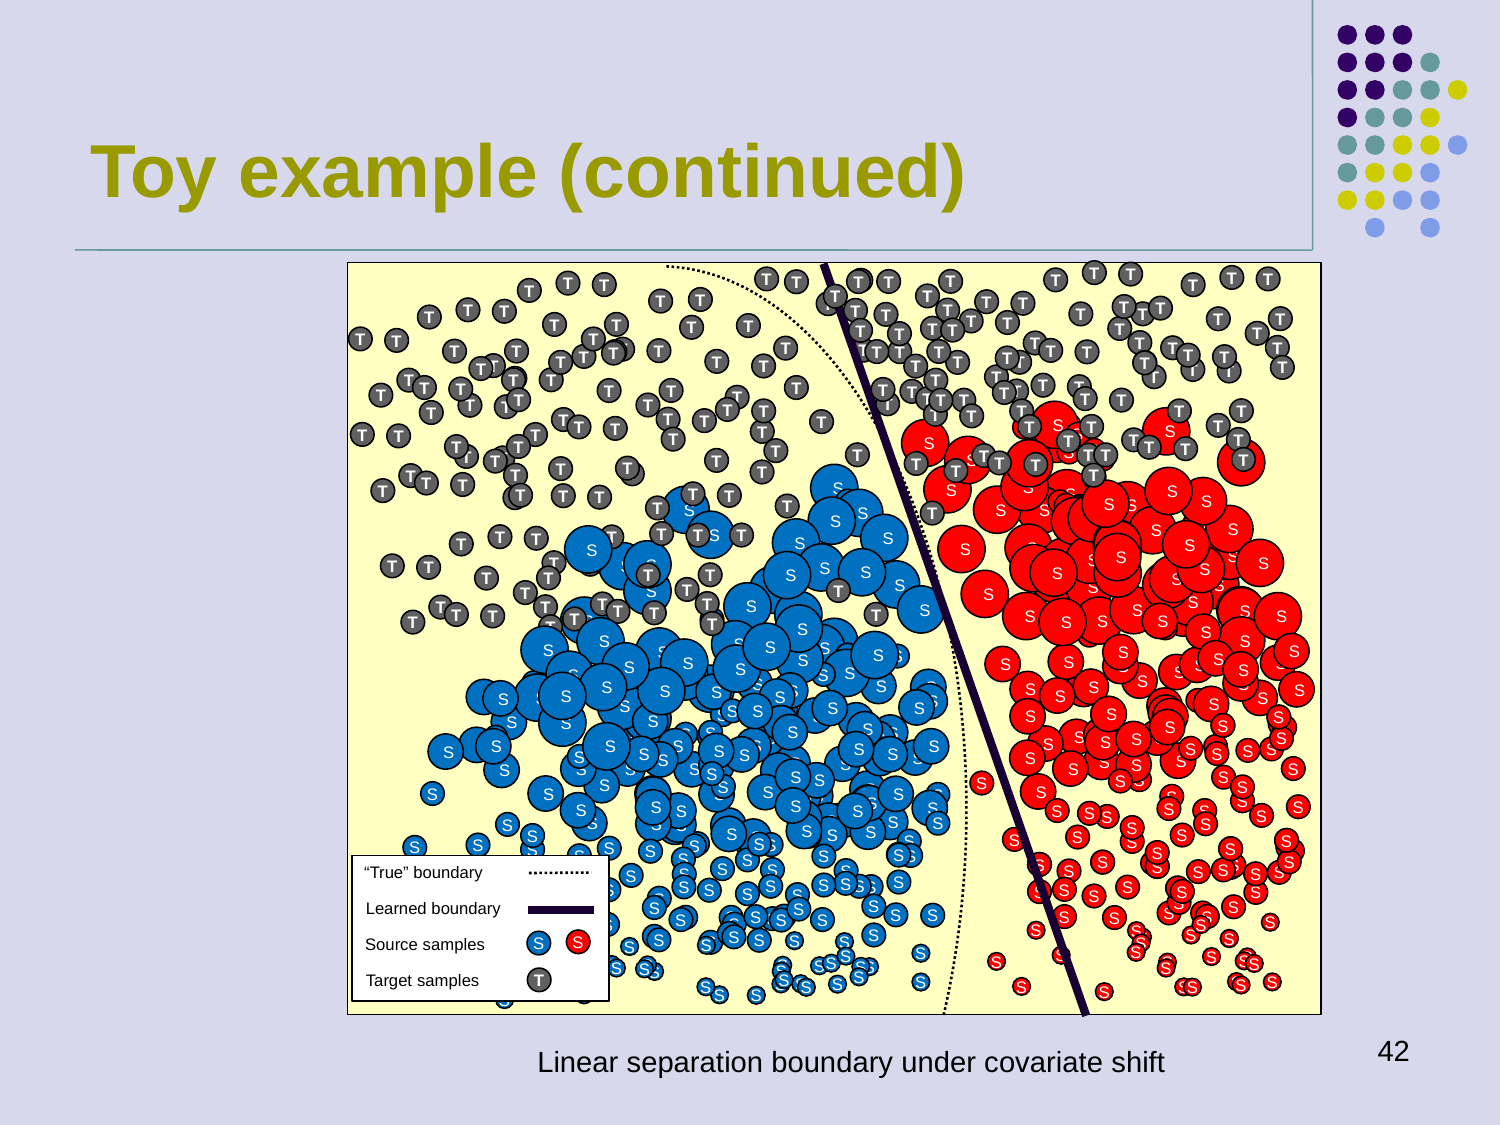

# Toy example (continued)
T

T
T

T
T
T
T
T
T
T
T
T
T
T
T
T
T
T
T
T
T
T
T
T
T
T
T
T
T
T
T
T
T
T
T
T
T
T
T
T
T
T
T
T
T
T
T
T
T
T
T
T
T
T
T
T
T
T
T
T
T
T
T
T
T
T
T
T
T
T
T
T
T
T
T
T
T
T
T
T
T
T
T
T
T
T
T
T
T
T
T
T
T
T
T
T
T
T
T
T
T
T
T
T
T
T
T
T
T
T
T
T
T
T
T
T
T
T
T
S
T
T
T
T
S
T
T
S
T
T
T
T
S
S
T
S
T
S
T
T
T
T
T
T
T
T
T
T
S
T
S
S
T
S
S
T
T
T
T
T
T
S
T
T
T
S
T
T
T
T
T
T
T
T
T
T
S
T
S
S
S
S
S
T
T
S
T
S
S
T
T
T
T
T
T
S
S
S
S
S
S
S
T
S
S
S
T
S
S
S
T
S
S
S
S
S
S
S
S
S
S
S
T
T
T
S
S
T
T
S
S
S
T
T
S
S
S
S
S
S
S
S
S
S
S
S
S
T
S
T
T
S
S
T
S
S
S
S
T
T
S
T
T
S
S
T
S
T
T
S
S
S
S
S
S
S
T
T
S
S
S
T
T
S
S
S
T
T
T
T
S
T
S
T
S
T
T
S
T
S
S
S
S
S
S
S
S
S
S
S
S
S
S
S
S
S
S
S
S
S
S
S
S
S
S
S
S
S
S
S
S
S
S
S
S
S
S
S
S
S
S
S
S
S
S
S
S
S
S
S
S
S
S
S
S
S
S
S
S
S
S
S
S
S
S
S
S
S
S
S
S
S
S
S
S
S
S
S
S
S
S
S
S
S
S
S
S
S
S
S
S
S
S
S
S
S
S
S
S
S
S
S
S
S
S
S
S
S
S
S
S
S
S
S
S
S
S
S
S
S
S
S
S
S
S
S
S
S
S
S
S
S
S
S
S
S
S
S
S
S
S
S
S
S
S
S
S
S
S
S
S
S
S
S
S
S
S
S
S
S
S
S
S
S
S
S
S
S
S
S
S
S
S
S
S
S
S
S
S
S
S
S
S
S
S
S
S
S
S
S
S
S
S
S
S
S
S
S
S
S
S
S
S
S
S
S
S
S
S
S
S
S
S
S
S
S
S
S
S
S
S
S
S
S
S
S
S
S
S
S
S
S
S
S
S
S
S
S
S
“True” boundary

Learned boundary
Source samples
S
S
Target samples
T
S
S
S
S
S
S
S
S
S
S
S
S
S
S
S
S
S
S
S
S
S
S
S
S
S
S
S
S
S
S
S
S
S
S
S
S
S
S
S
S
S
S
S
S
S
S
S
S
S
S
S
S
S
S
S
S
S
S
S
S
S
S
S
S
S
S
S
S
S
S
S
S
S
S
S
S
S
S
S
S
S
S
S
S
S
S
S
S
S
S
S
S
S
S
S
S
S
S
S
S
S
S
S
S
S
S
S
S
S
S
S
S
S
S
S
S
S
S
S
S
S
S
S
S
S
S
S
S
S
S
S
S
S
S
S
S
S
S
42
Linear separation boundary under covariate shift